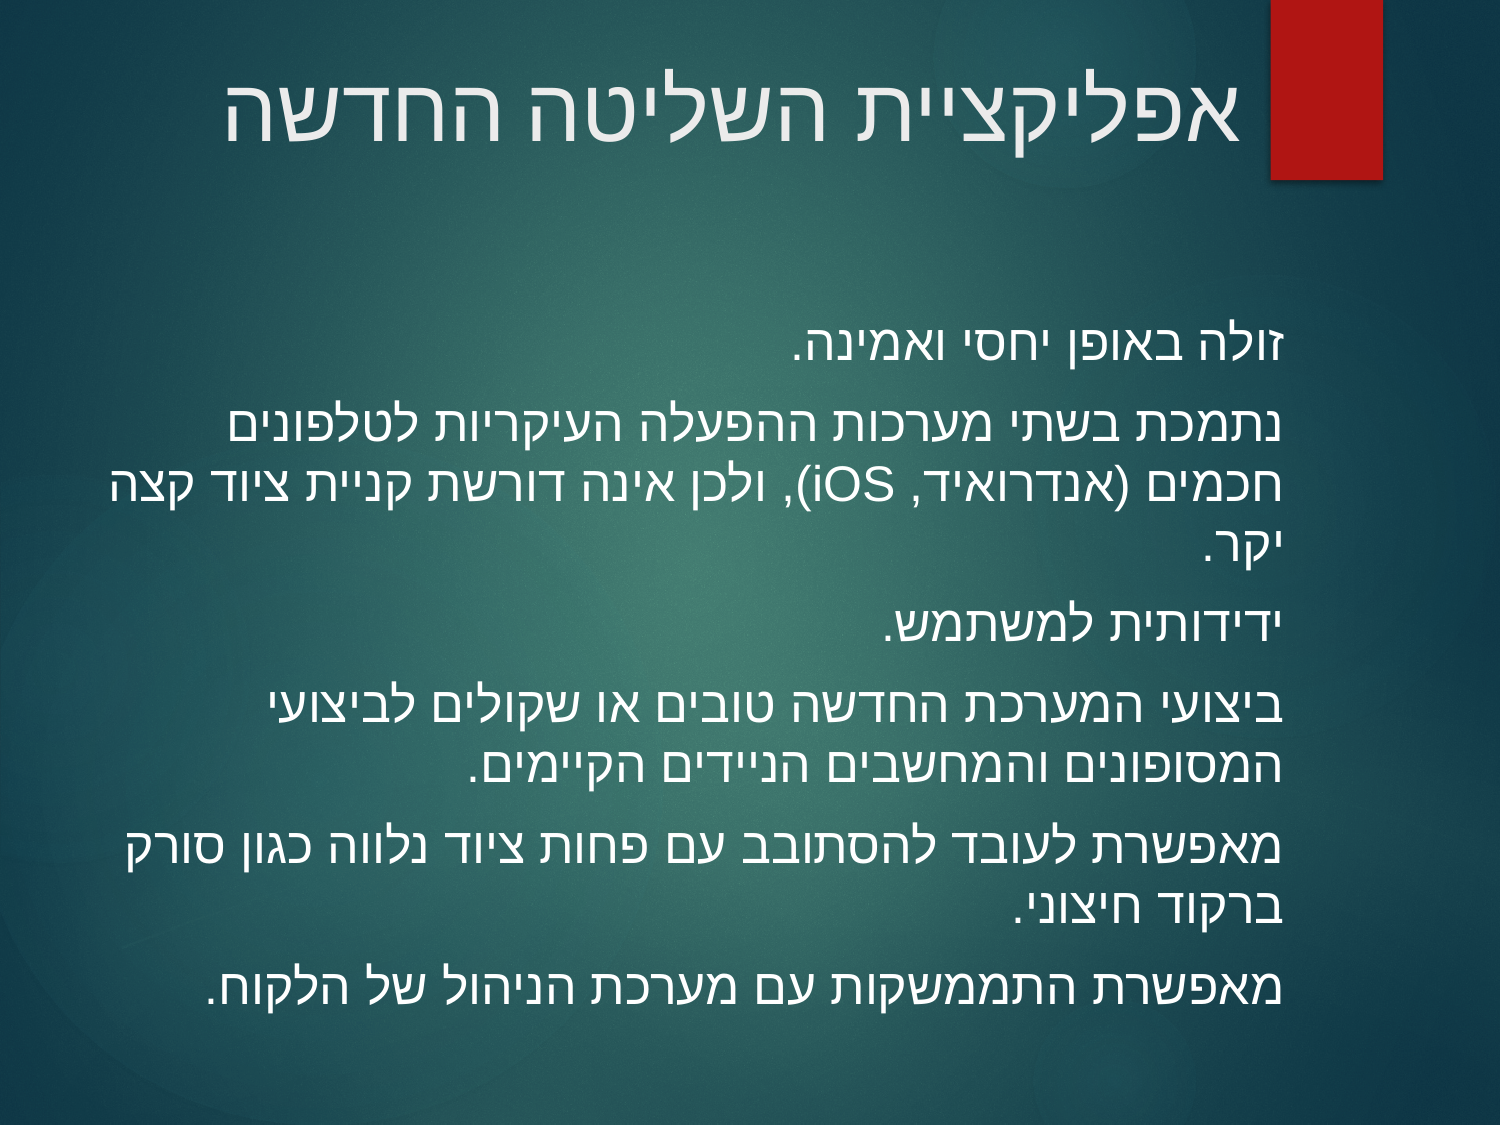

# אפליקציית השליטה החדשה
זולה באופן יחסי ואמינה.
נתמכת בשתי מערכות ההפעלה העיקריות לטלפונים חכמים (אנדרואיד, iOS), ולכן אינה דורשת קניית ציוד קצה יקר.
ידידותית למשתמש.
ביצועי המערכת החדשה טובים או שקולים לביצועי המסופונים והמחשבים הניידים הקיימים.
מאפשרת לעובד להסתובב עם פחות ציוד נלווה כגון סורק ברקוד חיצוני.
מאפשרת התממשקות עם מערכת הניהול של הלקוח.